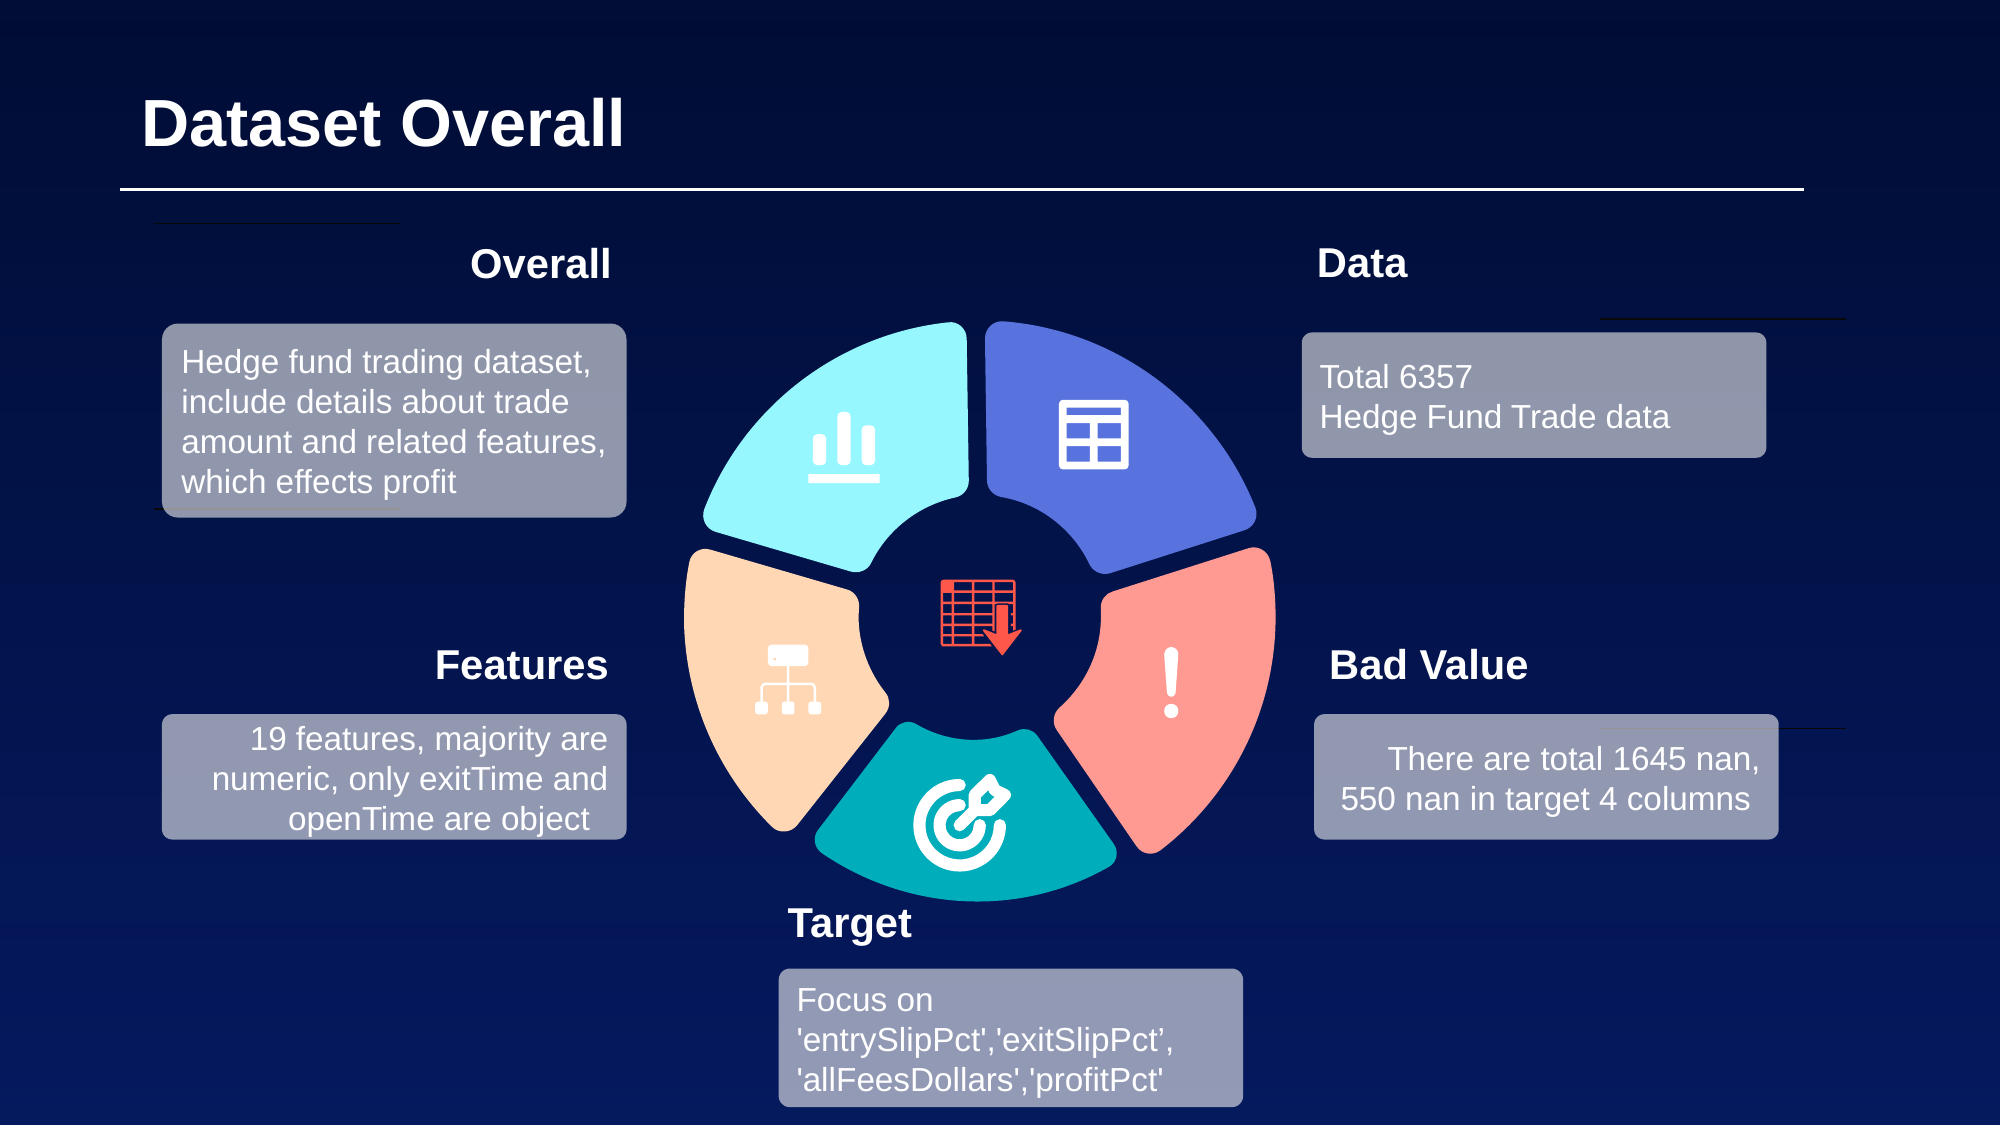

# Dataset Overall

Features

19 features, majority are numeric, only exitTime and openTime are object

Data
Overall
Hedge fund trading dataset, include details about trade amount and related features, which effects profit
Total 6357
Hedge Fund Trade data
Bad Value

There are total 1645 nan,
550 nan in target 4 columns

Target

Focus on 'entrySlipPct','exitSlipPct’,
'allFeesDollars','profitPct'